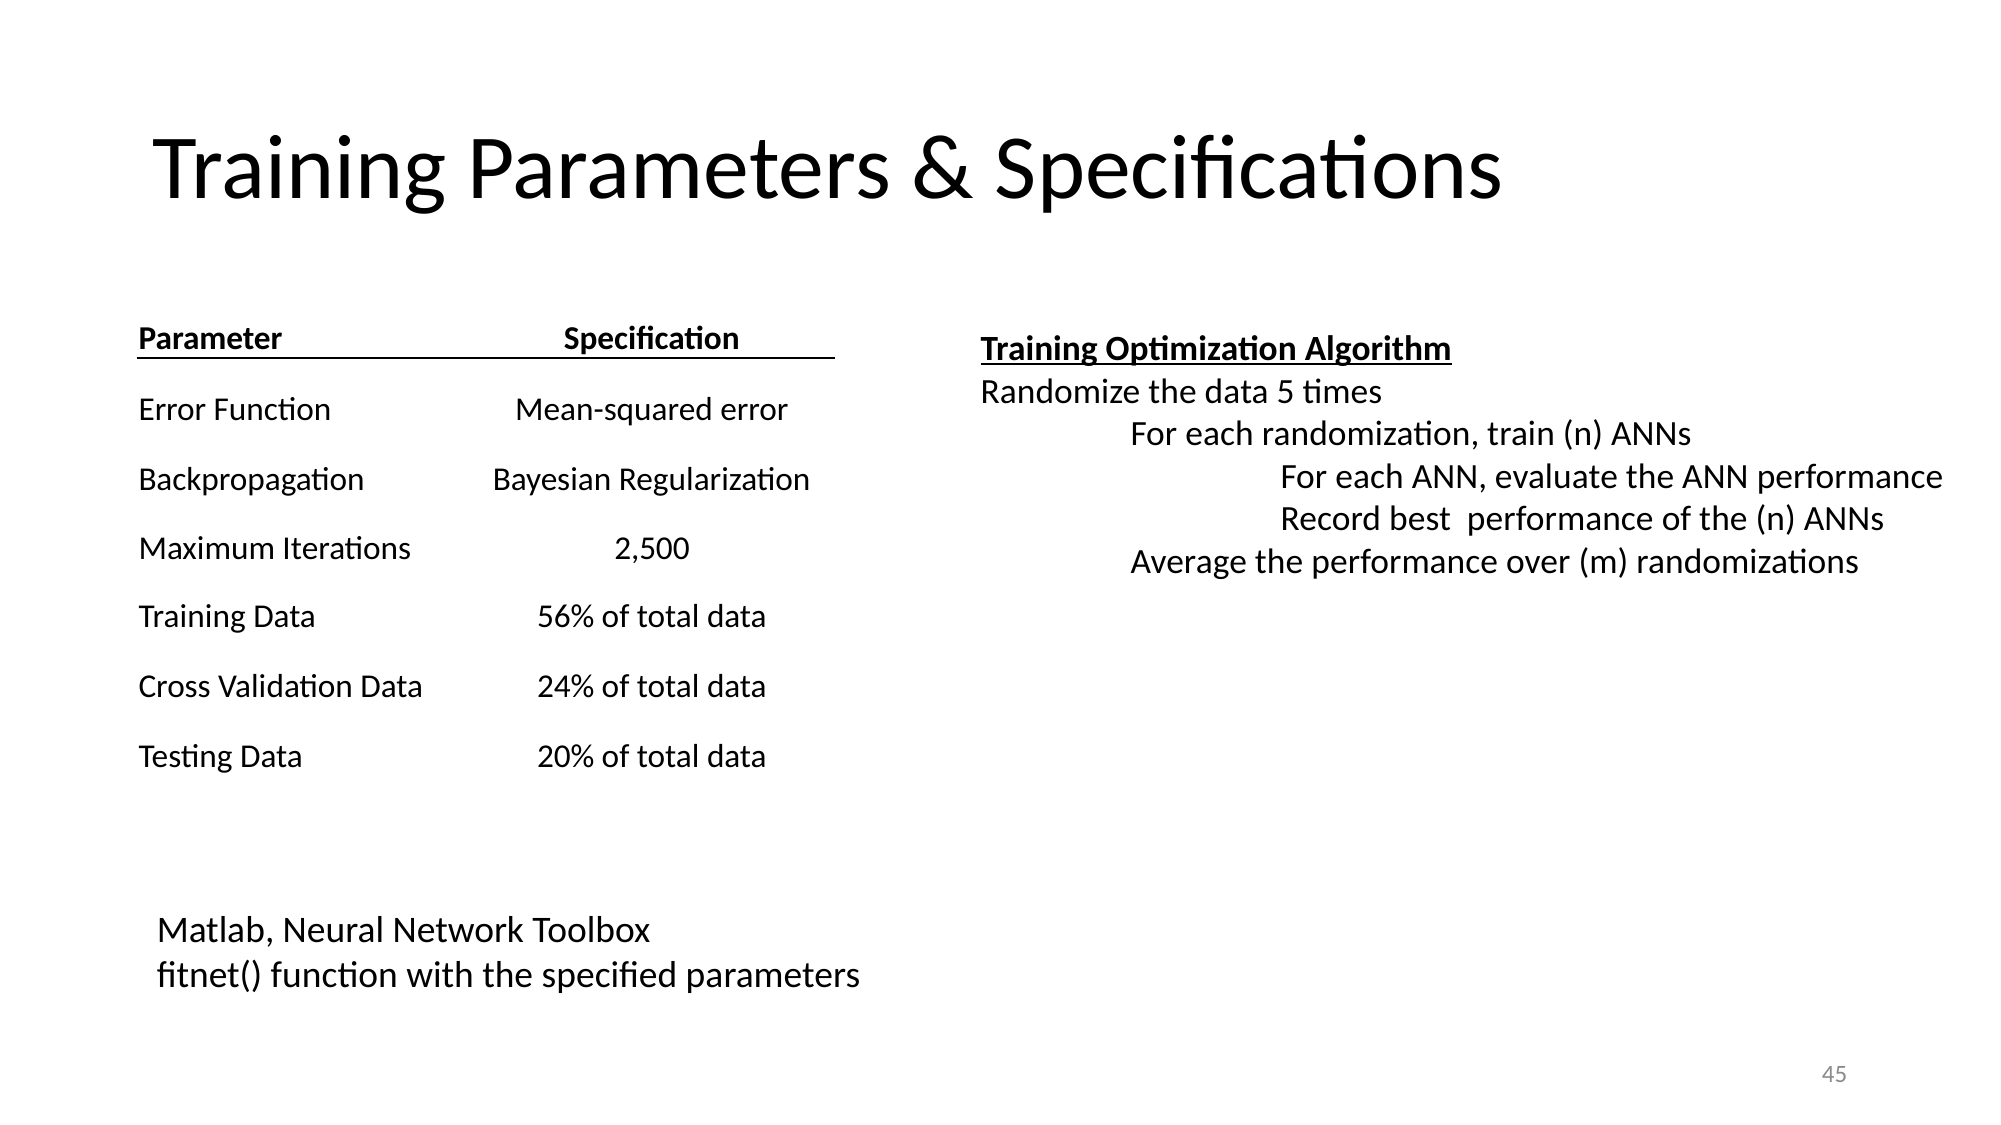

# Training Parameters & Specifications
| Parameter | Specification |
| --- | --- |
| Error Function | Mean-squared error |
| Backpropagation | Bayesian Regularization |
| Maximum Iterations | 2,500 |
| Training Data | 56% of total data |
| Cross Validation Data | 24% of total data |
| Testing Data | 20% of total data |
Training Optimization Algorithm
Randomize the data 5 times
	For each randomization, train (n) ANNs
		For each ANN, evaluate the ANN performance
		Record best  performance of the (n) ANNs
	Average the performance over (m) randomizations
Matlab, Neural Network Toolbox
fitnet() function with the specified parameters
45